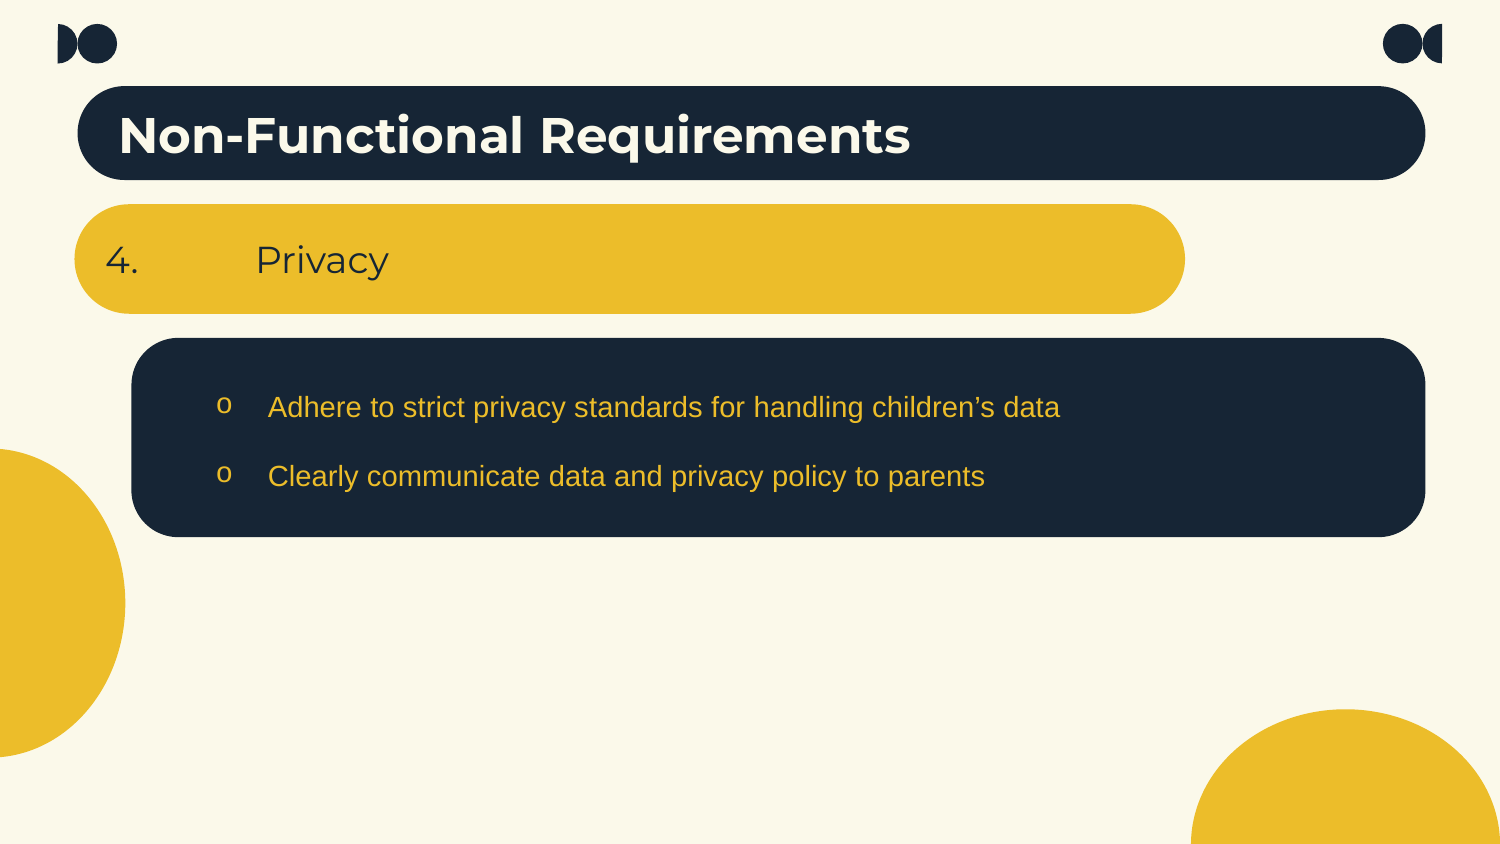

Non-Functional Requirements

4.	Privacy

Adhere to strict privacy standards for handling children’s data

Clearly communicate data and privacy policy to parents